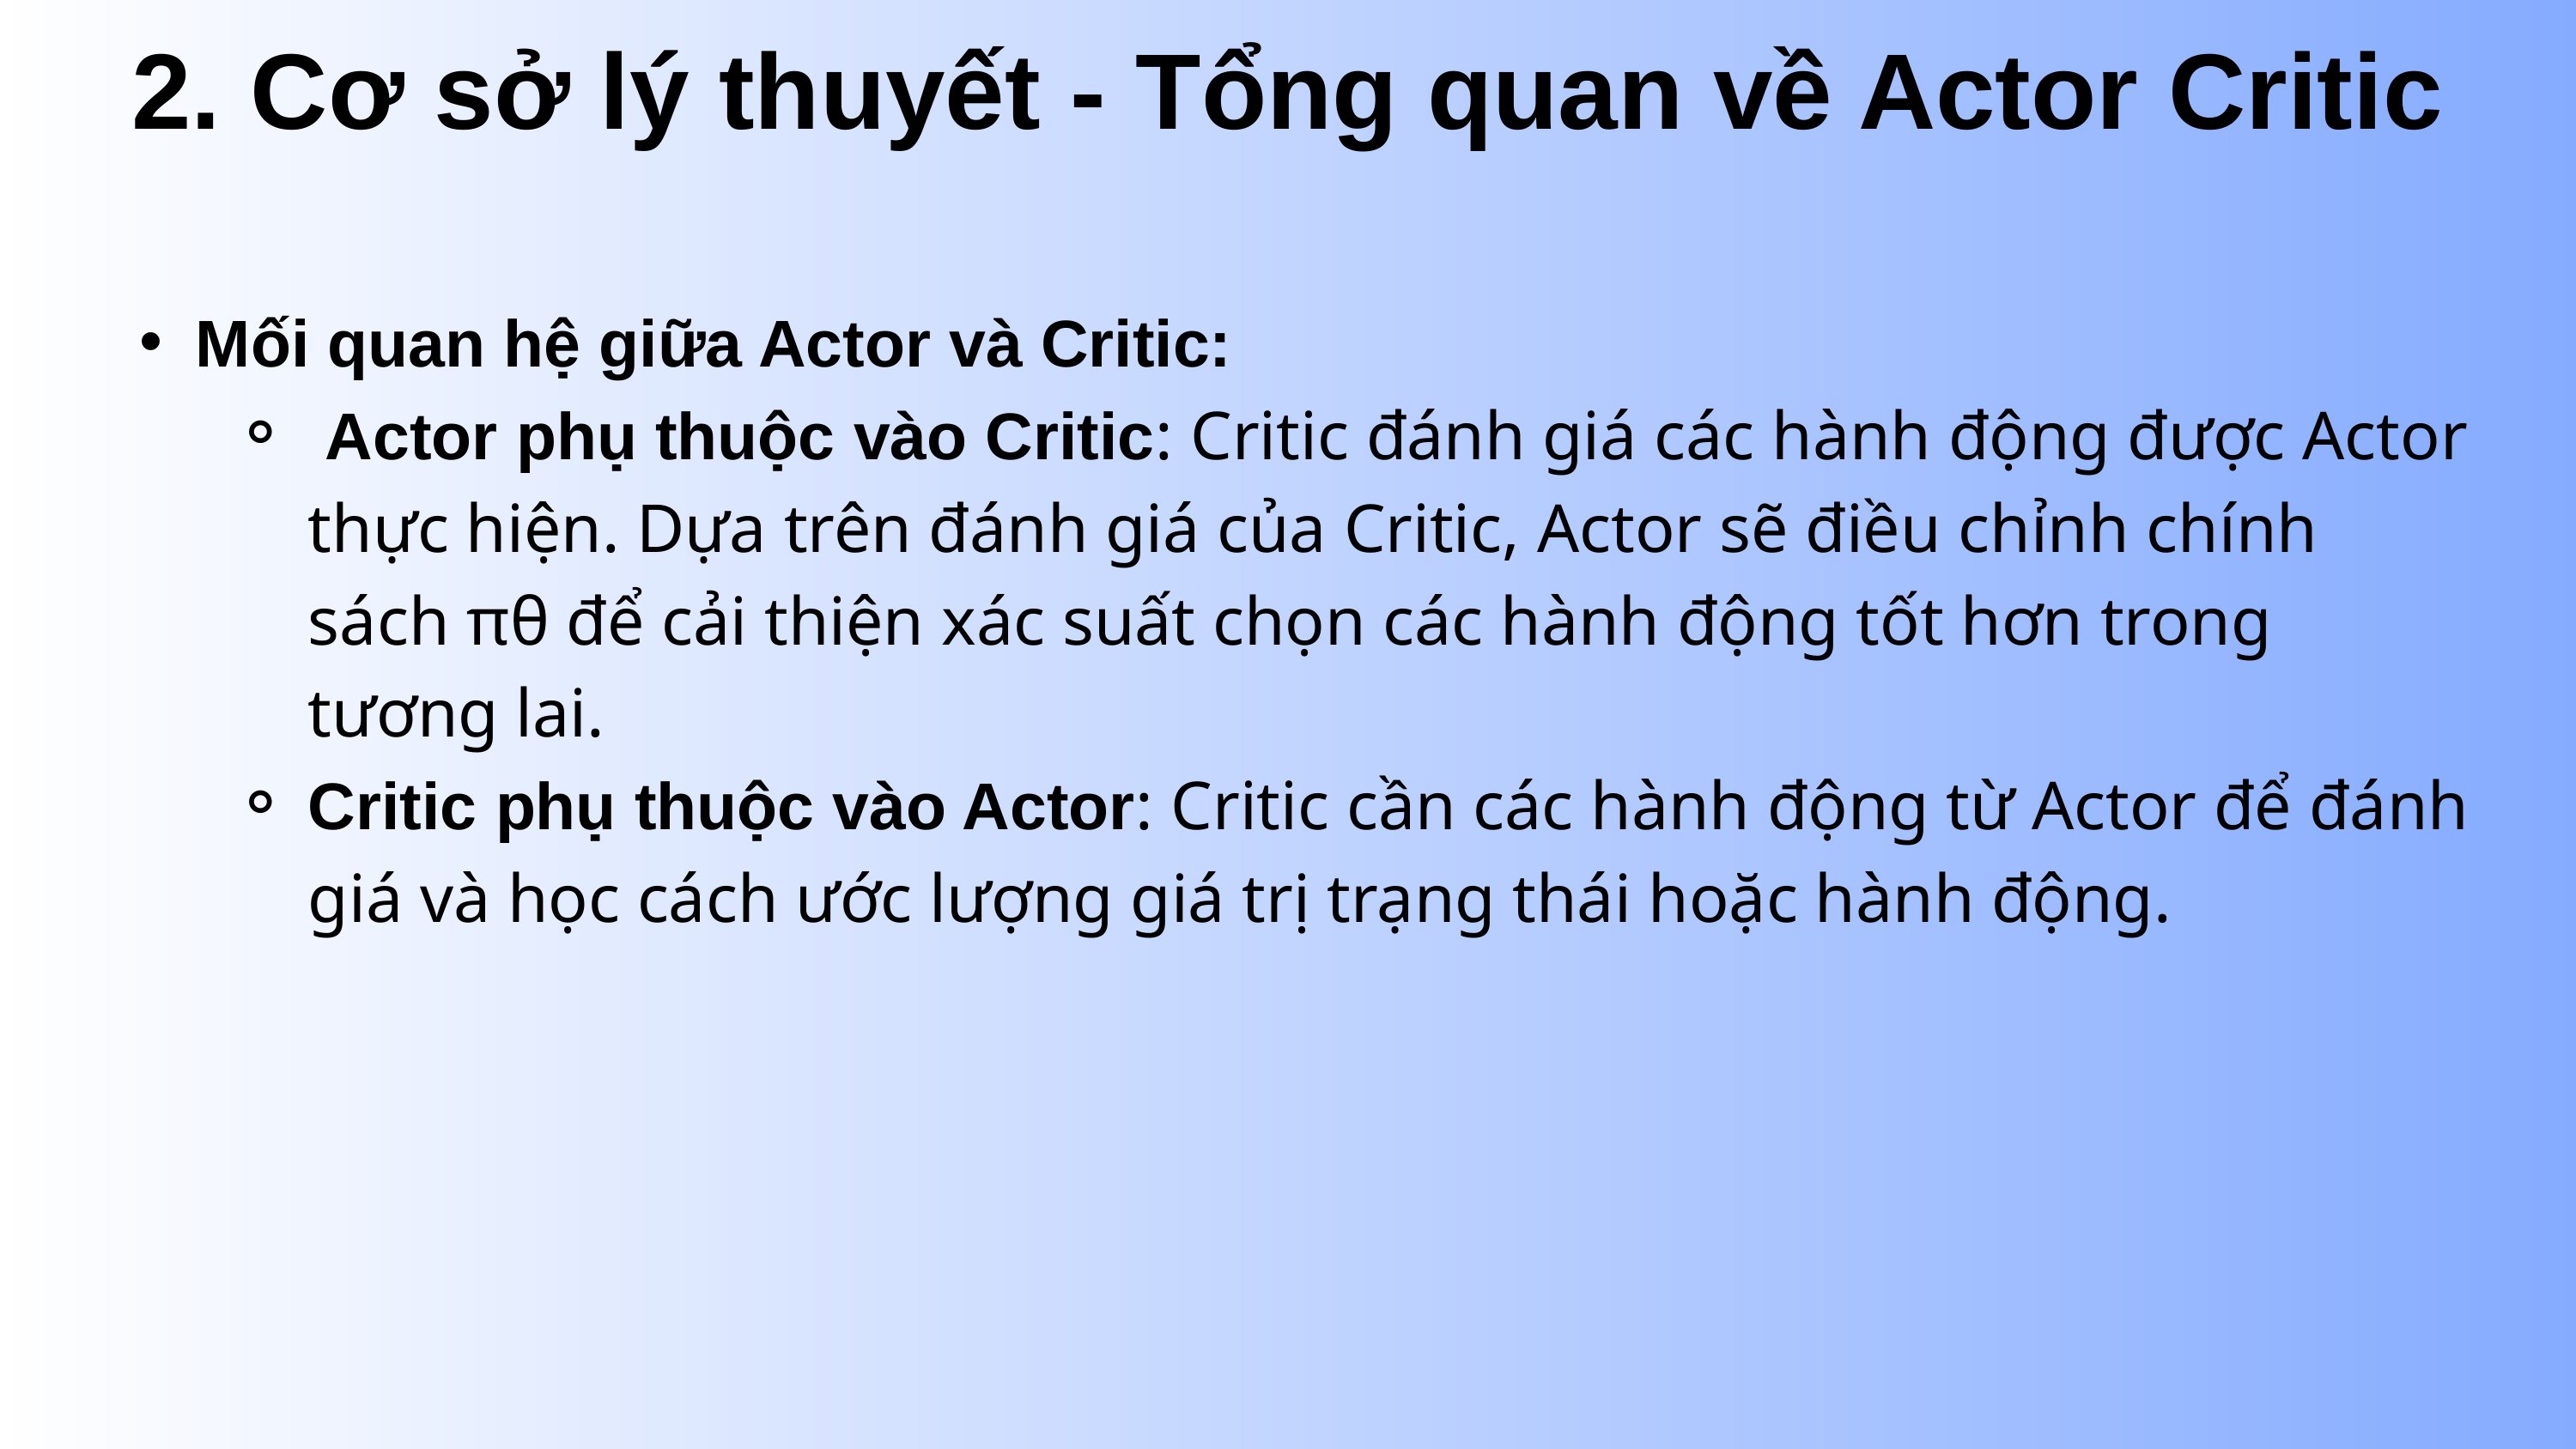

2. Cơ sở lý thuyết - Tổng quan về Actor Critic
Mối quan hệ giữa Actor và Critic:
 Actor phụ thuộc vào Critic: Critic đánh giá các hành động được Actor thực hiện. Dựa trên đánh giá của Critic, Actor sẽ điều chỉnh chính sách πθ để cải thiện xác suất chọn các hành động tốt hơn trong tương lai.
Critic phụ thuộc vào Actor: Critic cần các hành động từ Actor để đánh giá và học cách ước lượng giá trị trạng thái hoặc hành động.